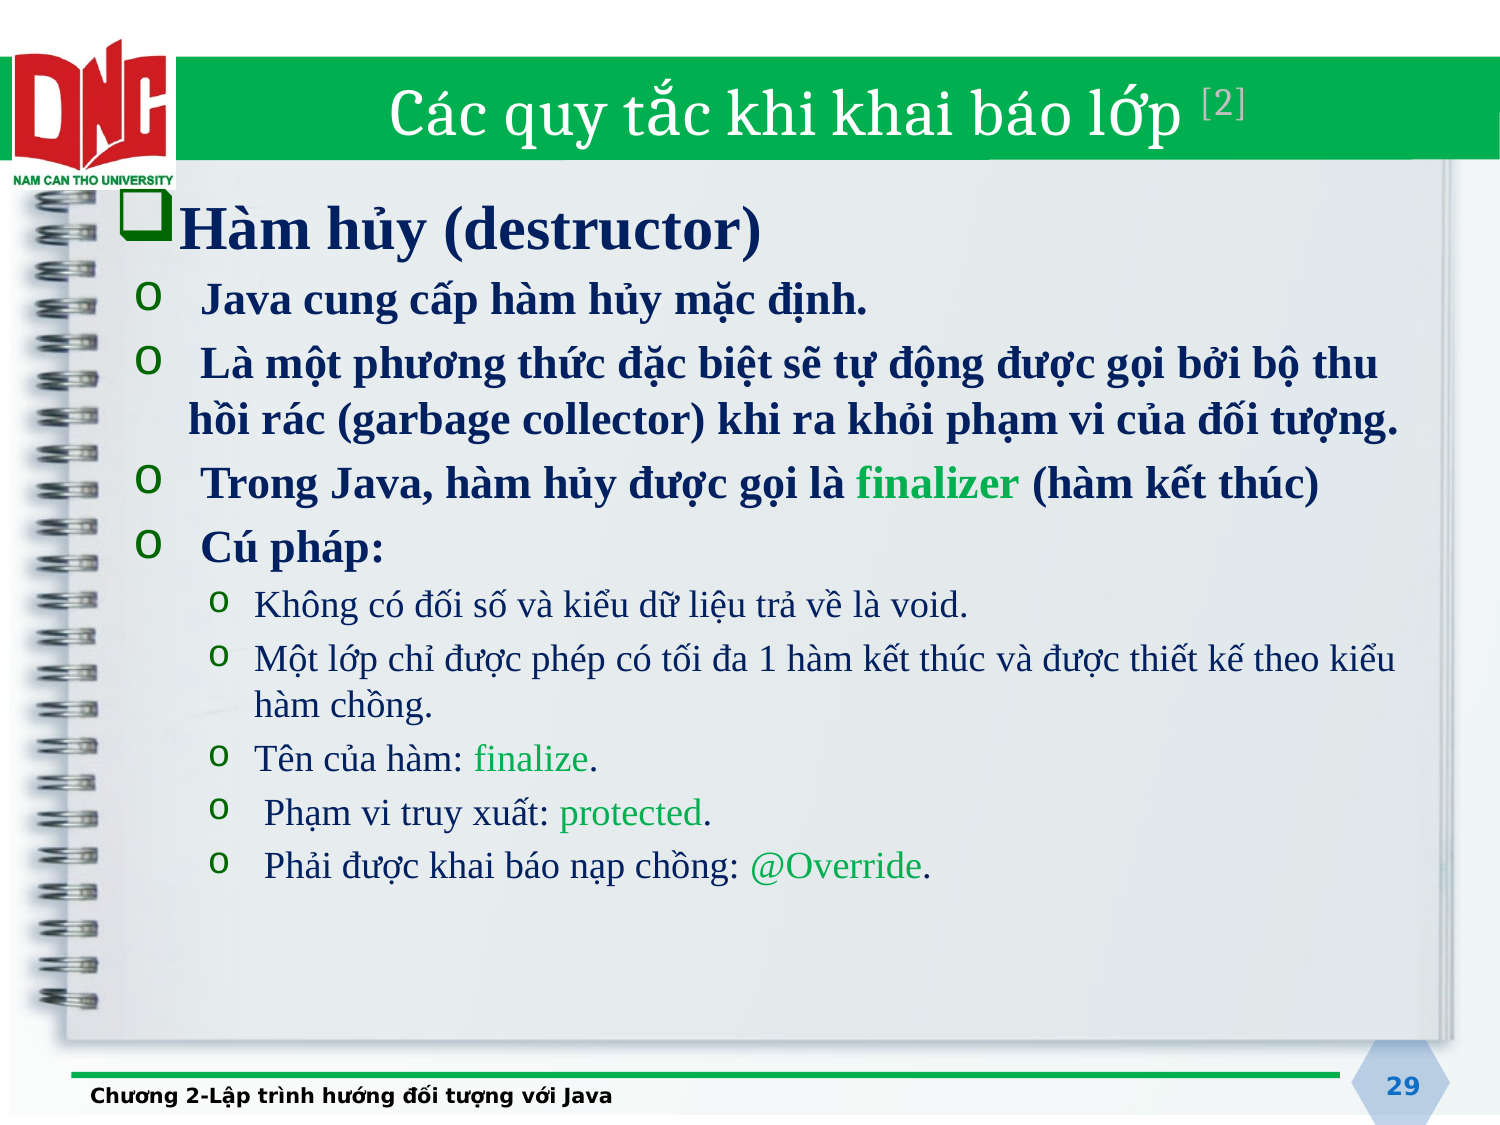

# Các quy tắc khi khai báo lớp [2]
Hàm hủy (destructor)
 Java cung cấp hàm hủy mặc định.
 Là một phương thức đặc biệt sẽ tự động được gọi bởi bộ thu hồi rác (garbage collector) khi ra khỏi phạm vi của đối tượng.
 Trong Java, hàm hủy được gọi là finalizer (hàm kết thúc)
 Cú pháp:
Không có đối số và kiểu dữ liệu trả về là void.
Một lớp chỉ được phép có tối đa 1 hàm kết thúc và được thiết kế theo kiểu hàm chồng.
Tên của hàm: finalize.
 Phạm vi truy xuất: protected.
 Phải được khai báo nạp chồng: @Override.
29
Chương 2-Lập trình hướng đối tượng với Java